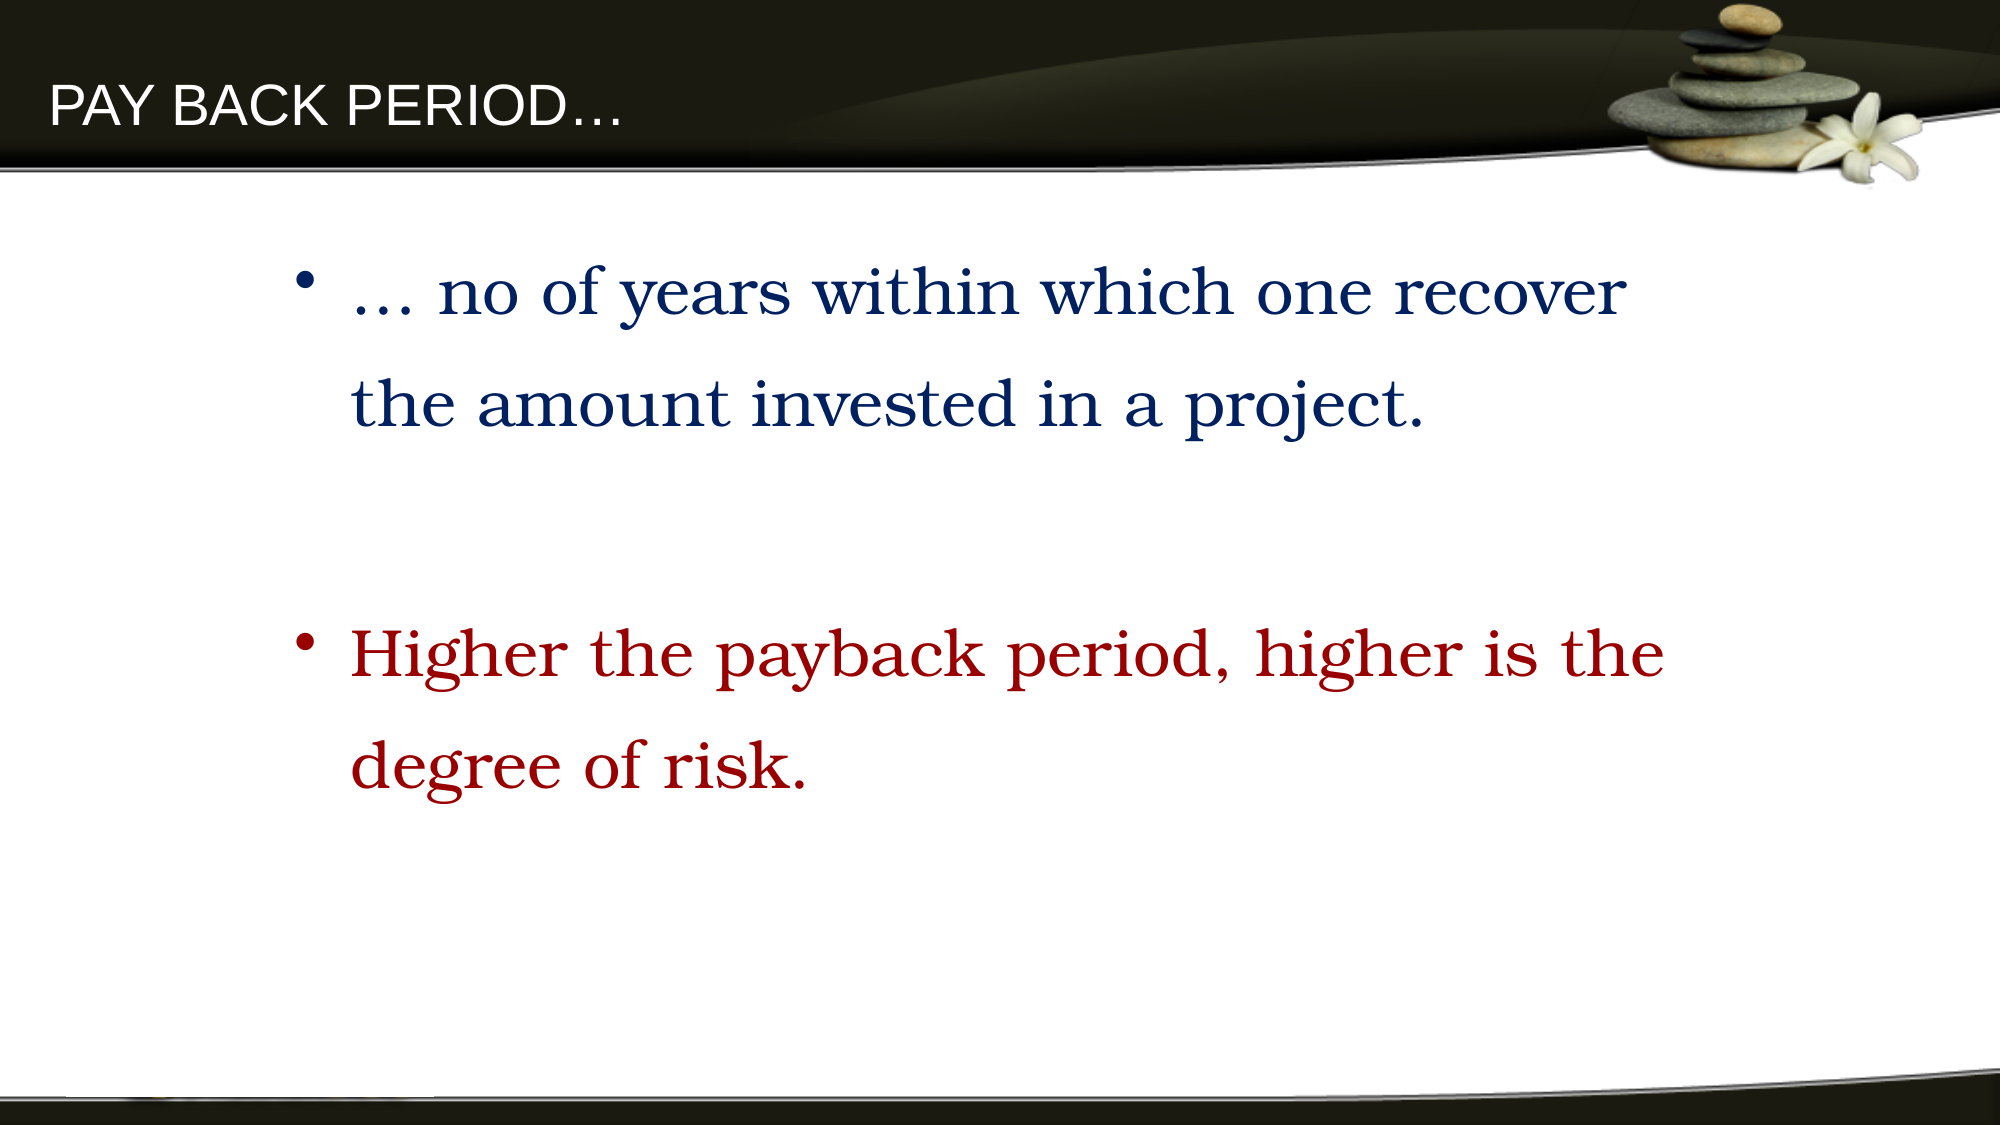

# PAY BACK PERIOD…
… no of years within which one recover the amount invested in a project.

Higher the payback period, higher is the degree of risk.